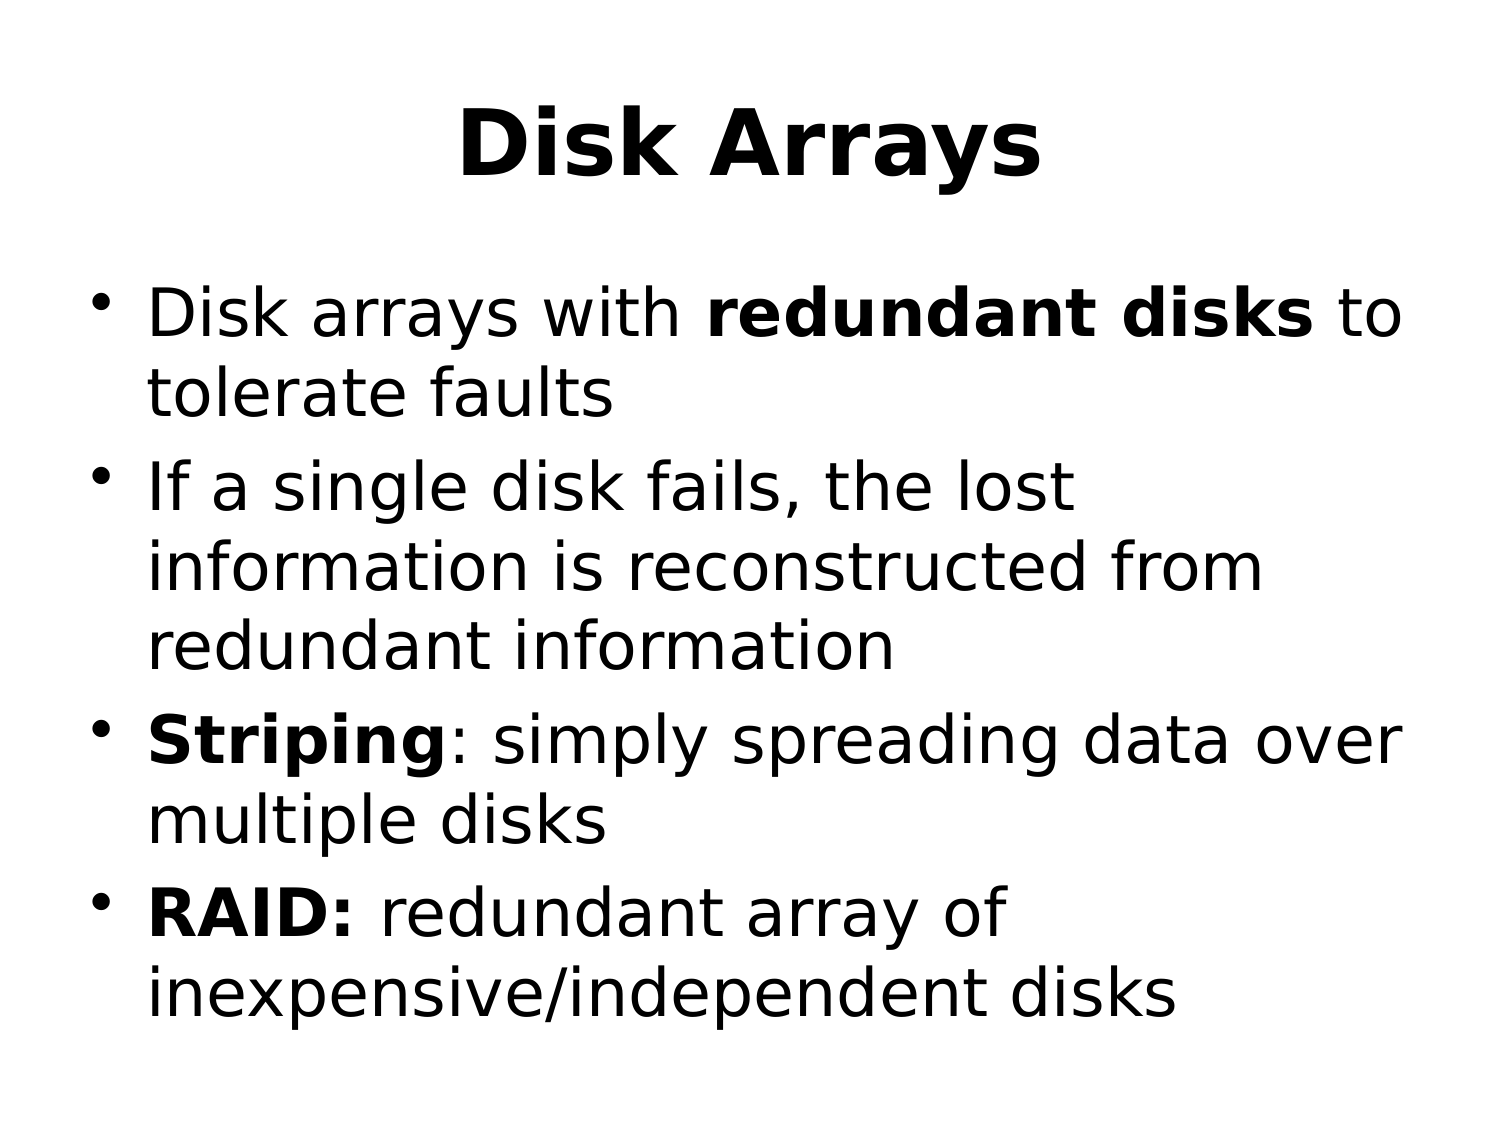

# Disk Arrays
Disk arrays with redundant disks to tolerate faults
If a single disk fails, the lost information is reconstructed from redundant information
Striping: simply spreading data over multiple disks
RAID: redundant array of inexpensive/independent disks